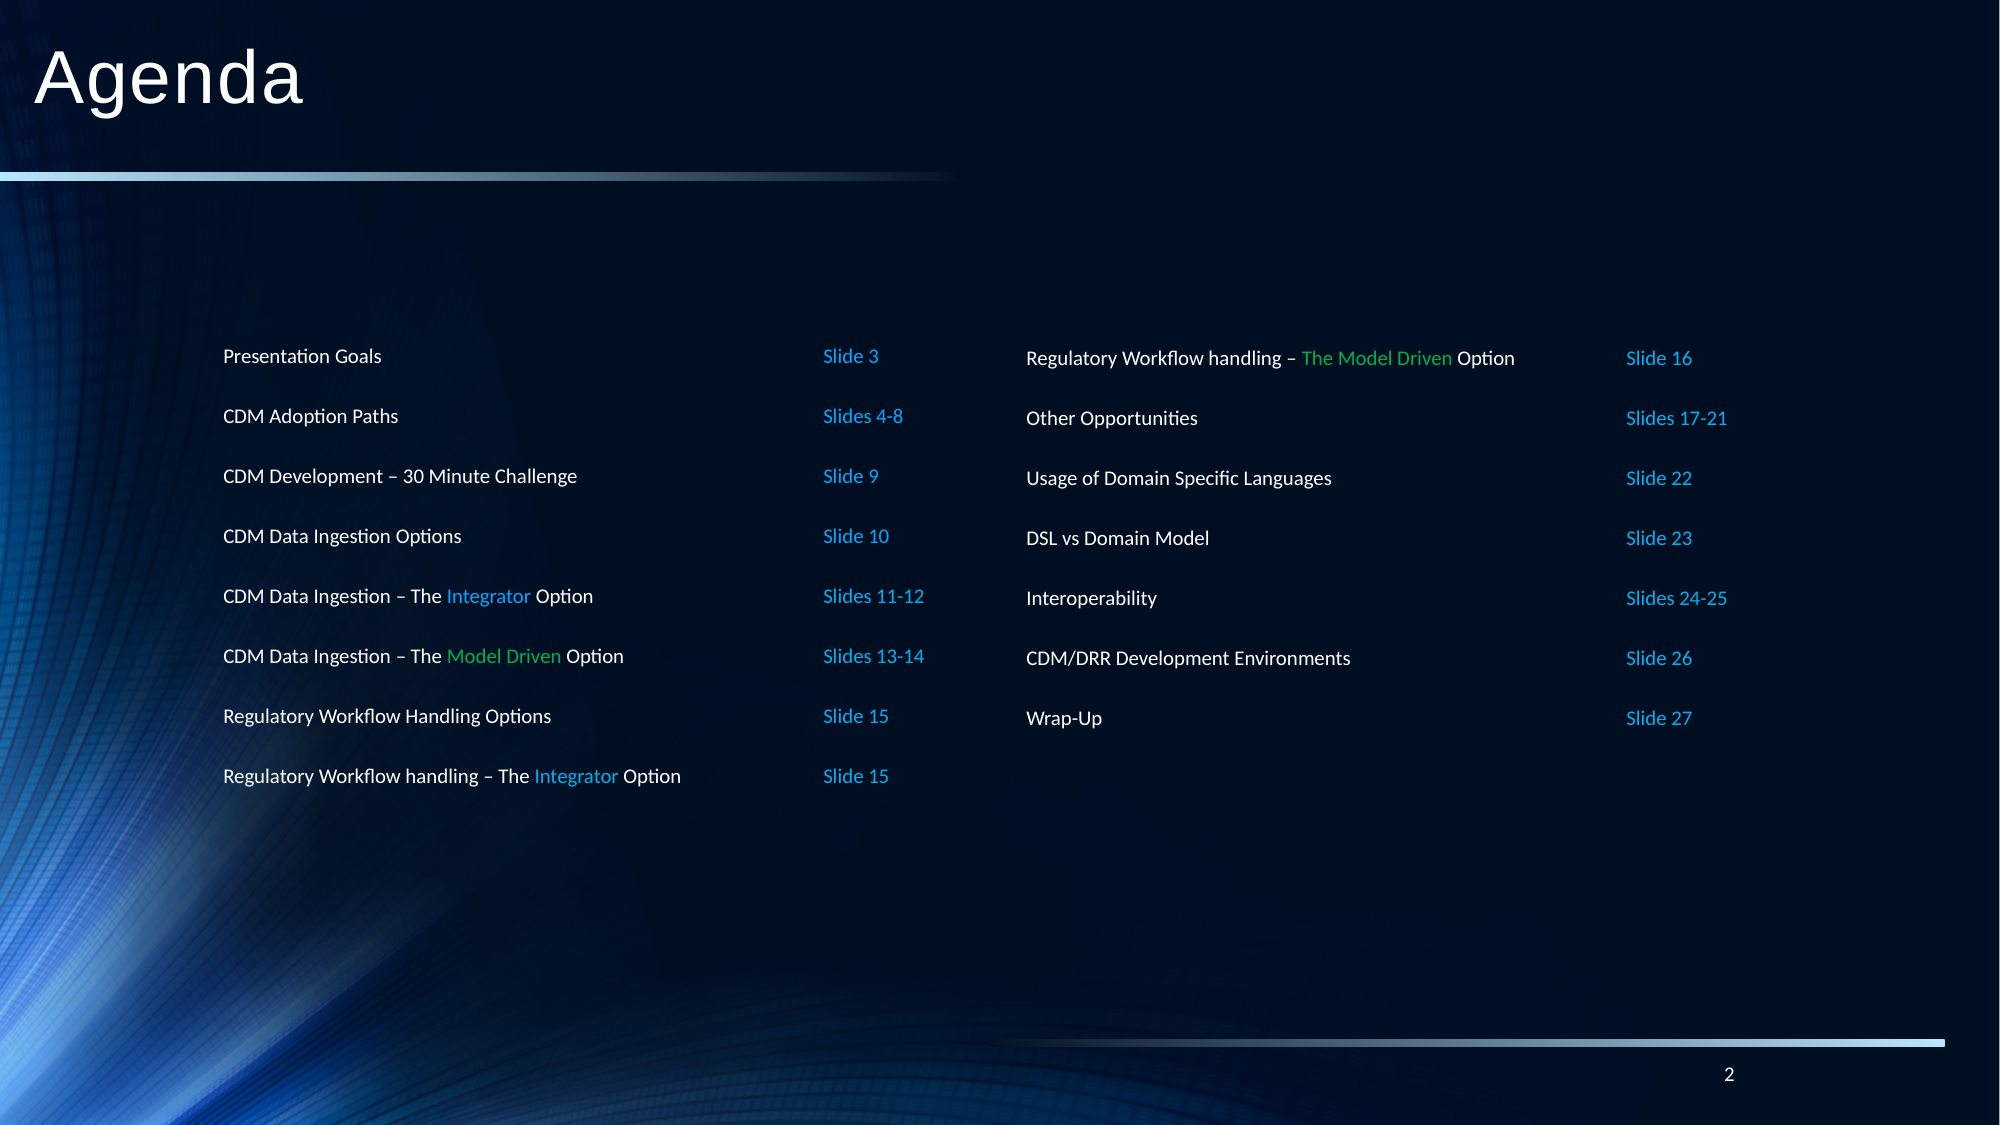

# Agenda
Presentation Goals			Slide 3
CDM Adoption Paths			Slides 4-8
CDM Development – 30 Minute Challenge		Slide 9
CDM Data Ingestion Options			Slide 10
CDM Data Ingestion – The Integrator Option		Slides 11-12
CDM Data Ingestion – The Model Driven Option		Slides 13-14
Regulatory Workflow Handling Options		Slide 15
Regulatory Workflow handling – The Integrator Option	Slide 15

Regulatory Workflow handling – The Model Driven Option	Slide 16
Other Opportunities			Slides 17-21
Usage of Domain Specific Languages		Slide 22
DSL vs Domain Model			Slide 23
Interoperability				Slides 24-25
CDM/DRR Development Environments		Slide 26
Wrap-Up				Slide 27

2